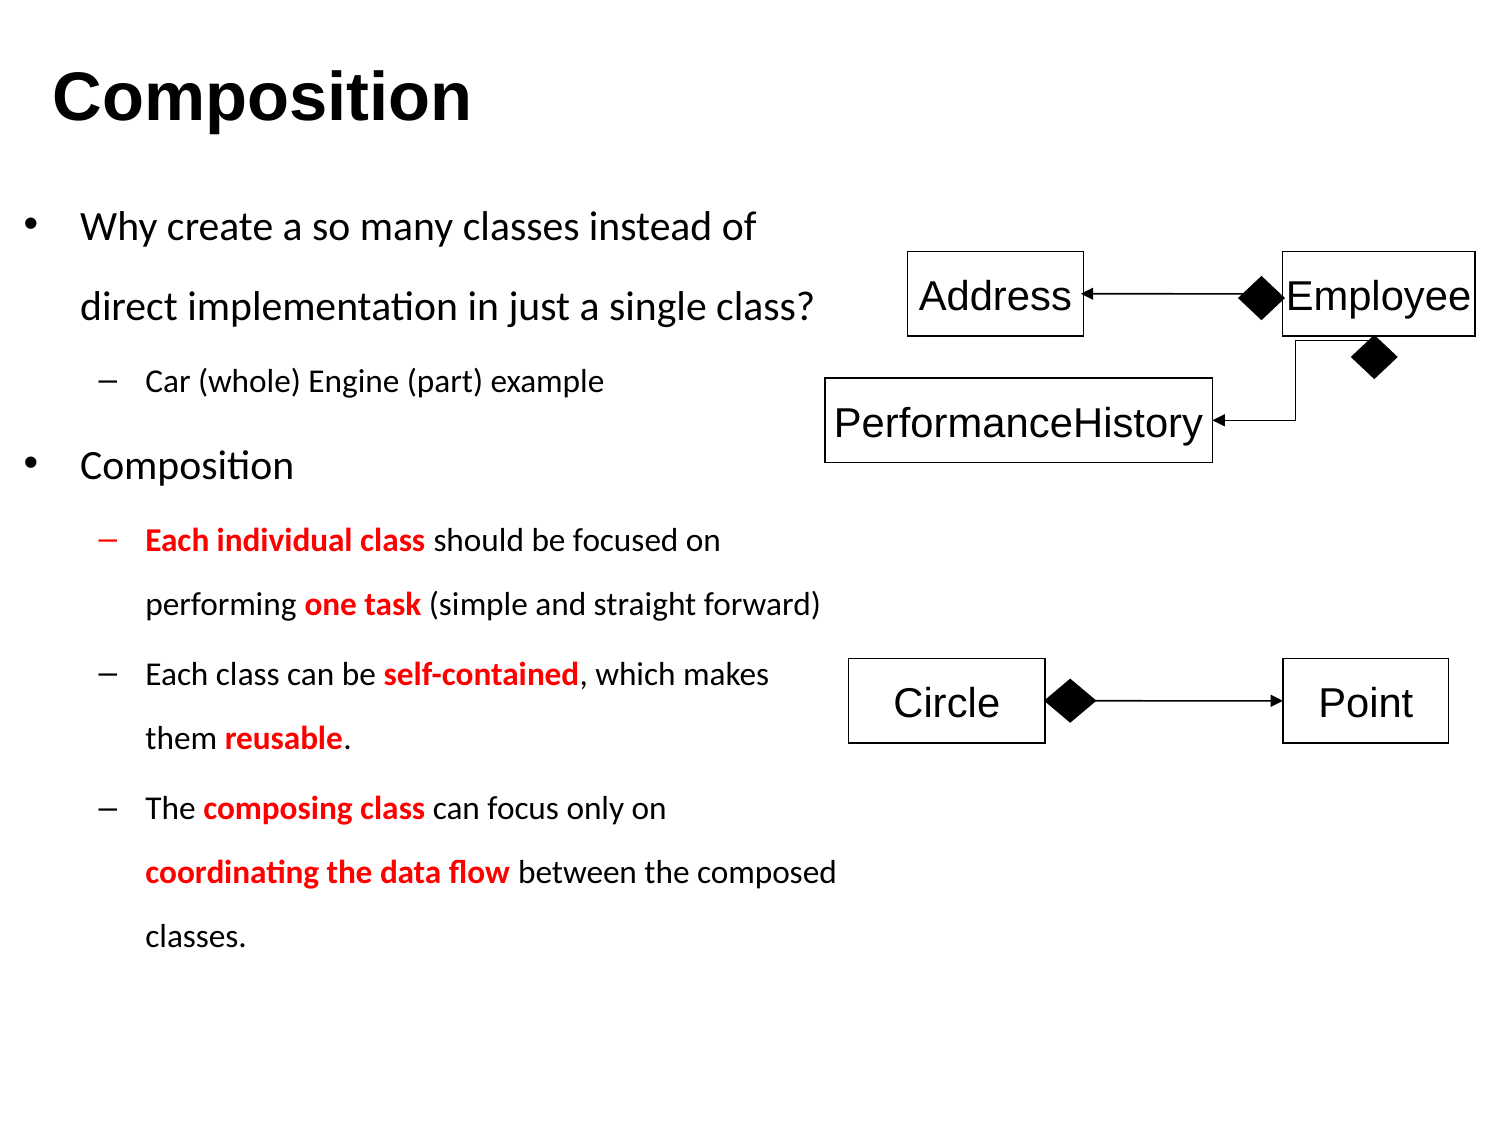

# Composition
Why create a so many classes instead of direct implementation in just a single class?
Car (whole) Engine (part) example
Composition
Each individual class should be focused on performing one task (simple and straight forward)
Each class can be self-contained, which makes them reusable.
The composing class can focus only on coordinating the data flow between the composed classes.
Address
Employee

PerformanceHistory
Circle
Point